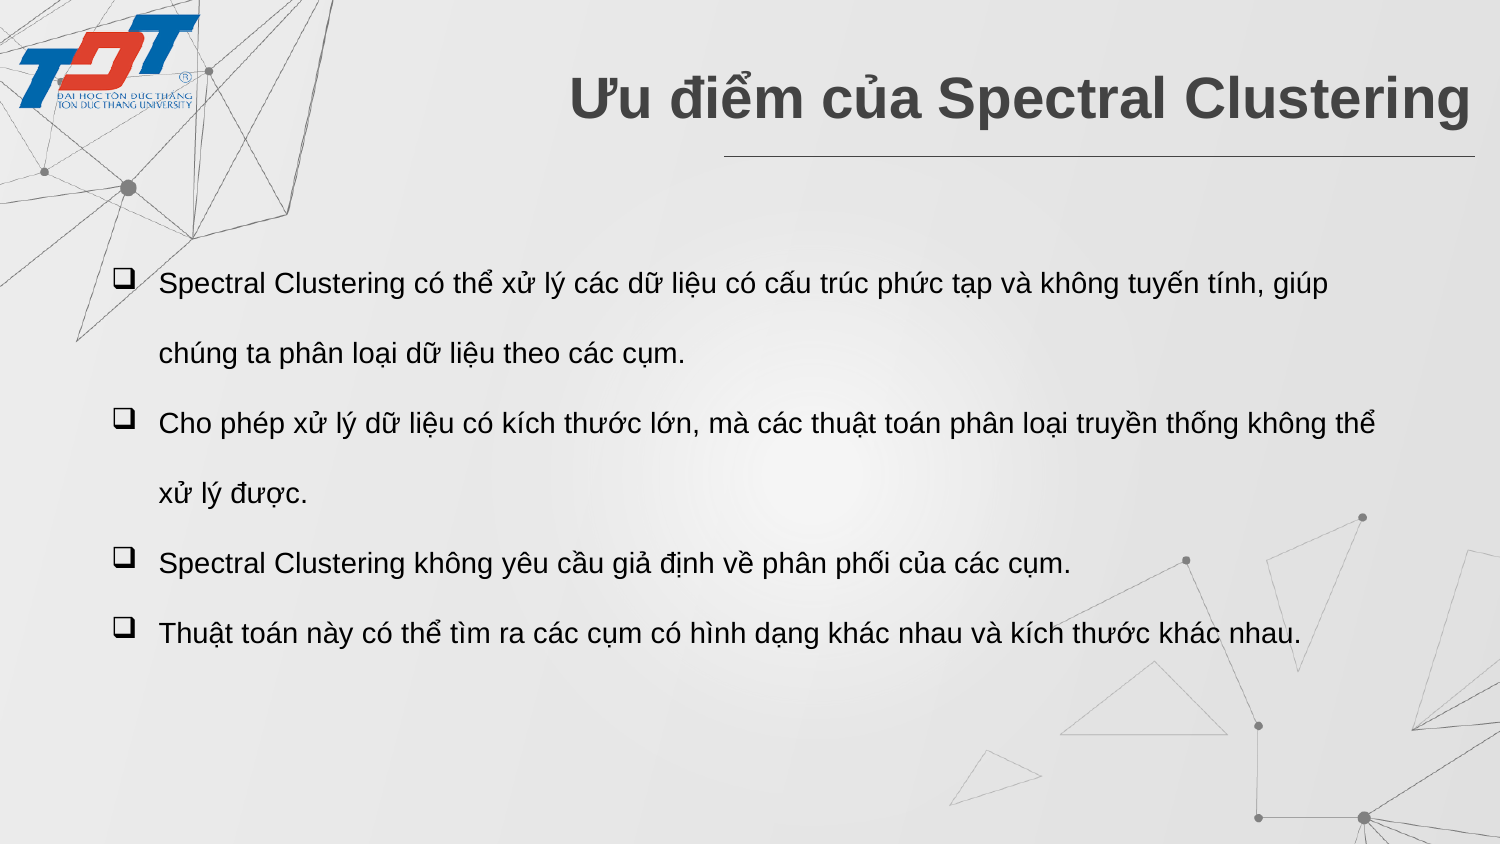

# Ưu điểm của Spectral Clustering
Spectral Clustering có thể xử lý các dữ liệu có cấu trúc phức tạp và không tuyến tính, giúp chúng ta phân loại dữ liệu theo các cụm.
Cho phép xử lý dữ liệu có kích thước lớn, mà các thuật toán phân loại truyền thống không thể xử lý được.
Spectral Clustering không yêu cầu giả định về phân phối của các cụm.
Thuật toán này có thể tìm ra các cụm có hình dạng khác nhau và kích thước khác nhau.